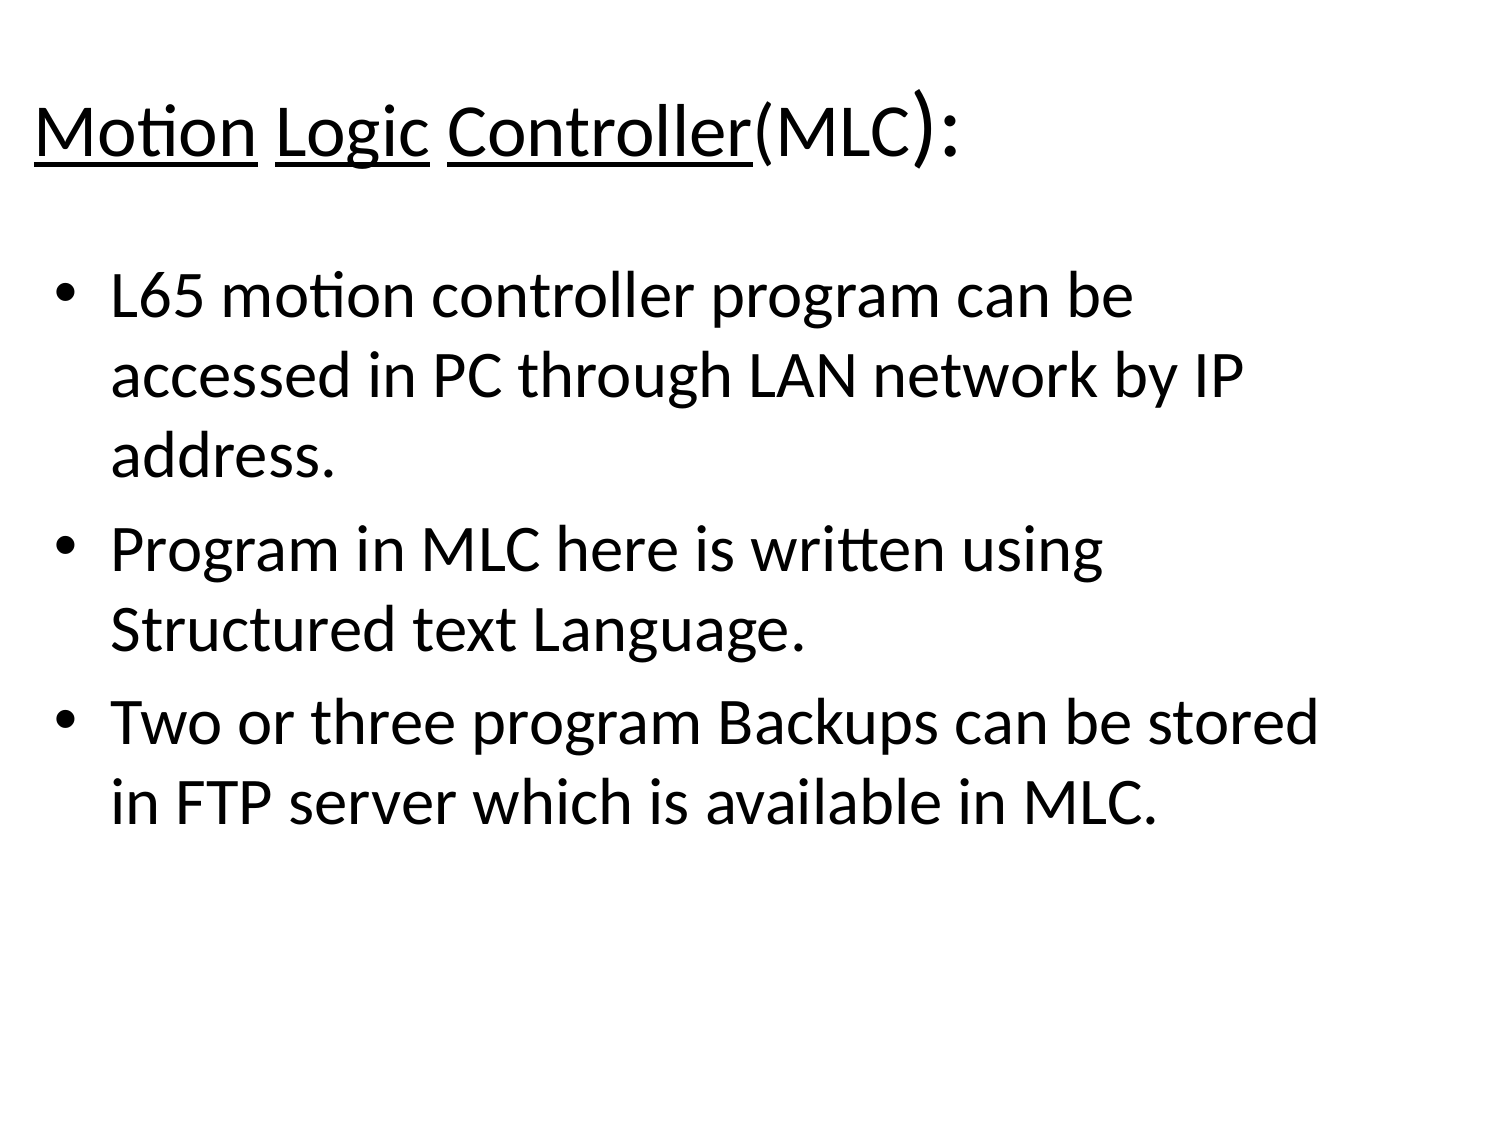

# Motion Logic Controller(MLC):
L65 motion controller program can be accessed in PC through LAN network by IP address.
Program in MLC here is written using Structured text Language.
Two or three program Backups can be stored in FTP server which is available in MLC.